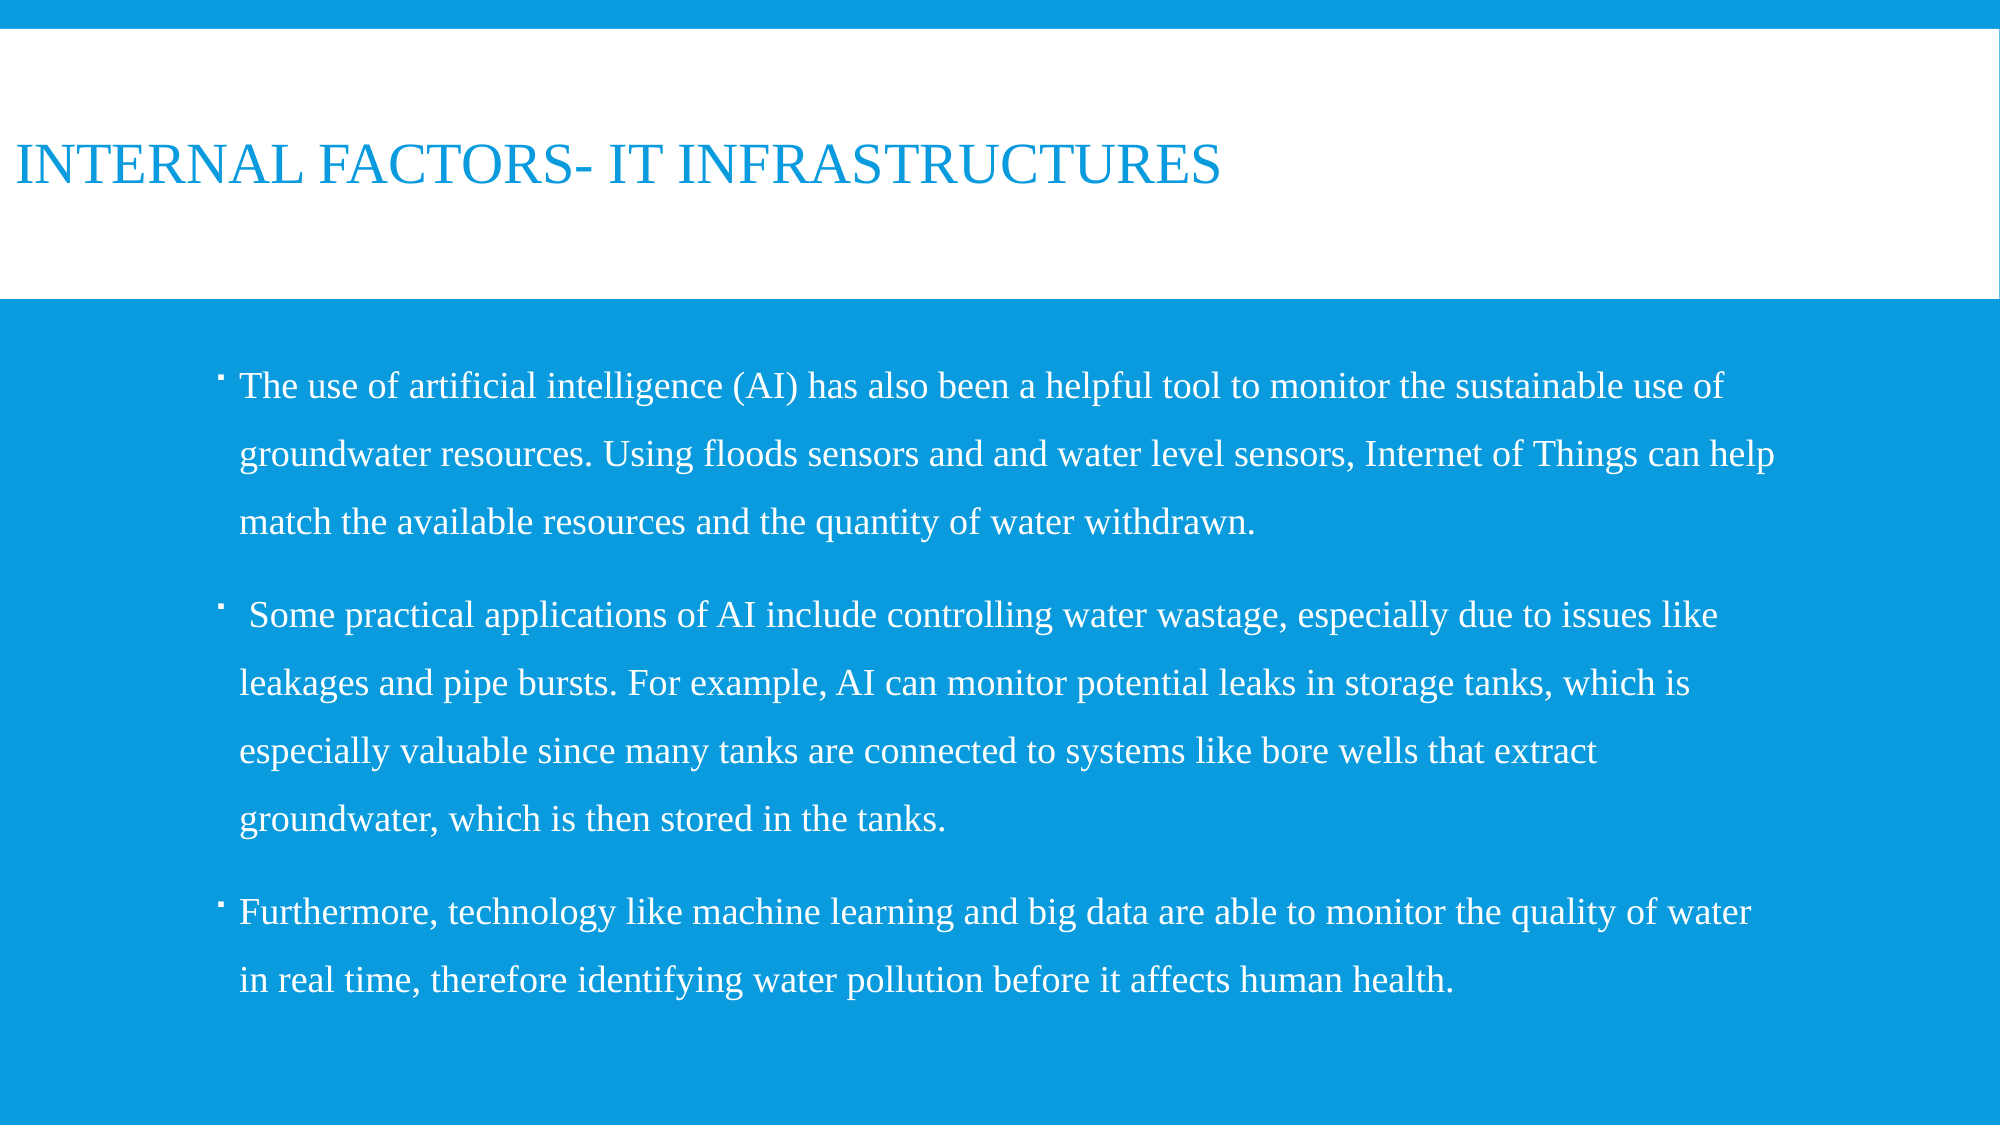

# Internal factors- it infrastructures
The use of artificial intelligence (AI) has also been a helpful tool to monitor the sustainable use of groundwater resources. Using floods sensors and and water level sensors, Internet of Things can help match the available resources and the quantity of water withdrawn.
 Some practical applications of AI include controlling water wastage, especially due to issues like leakages and pipe bursts. For example, AI can monitor potential leaks in storage tanks, which is especially valuable since many tanks are connected to systems like bore wells that extract groundwater, which is then stored in the tanks.
Furthermore, technology like machine learning and big data are able to monitor the quality of water in real time, therefore identifying water pollution before it affects human health.